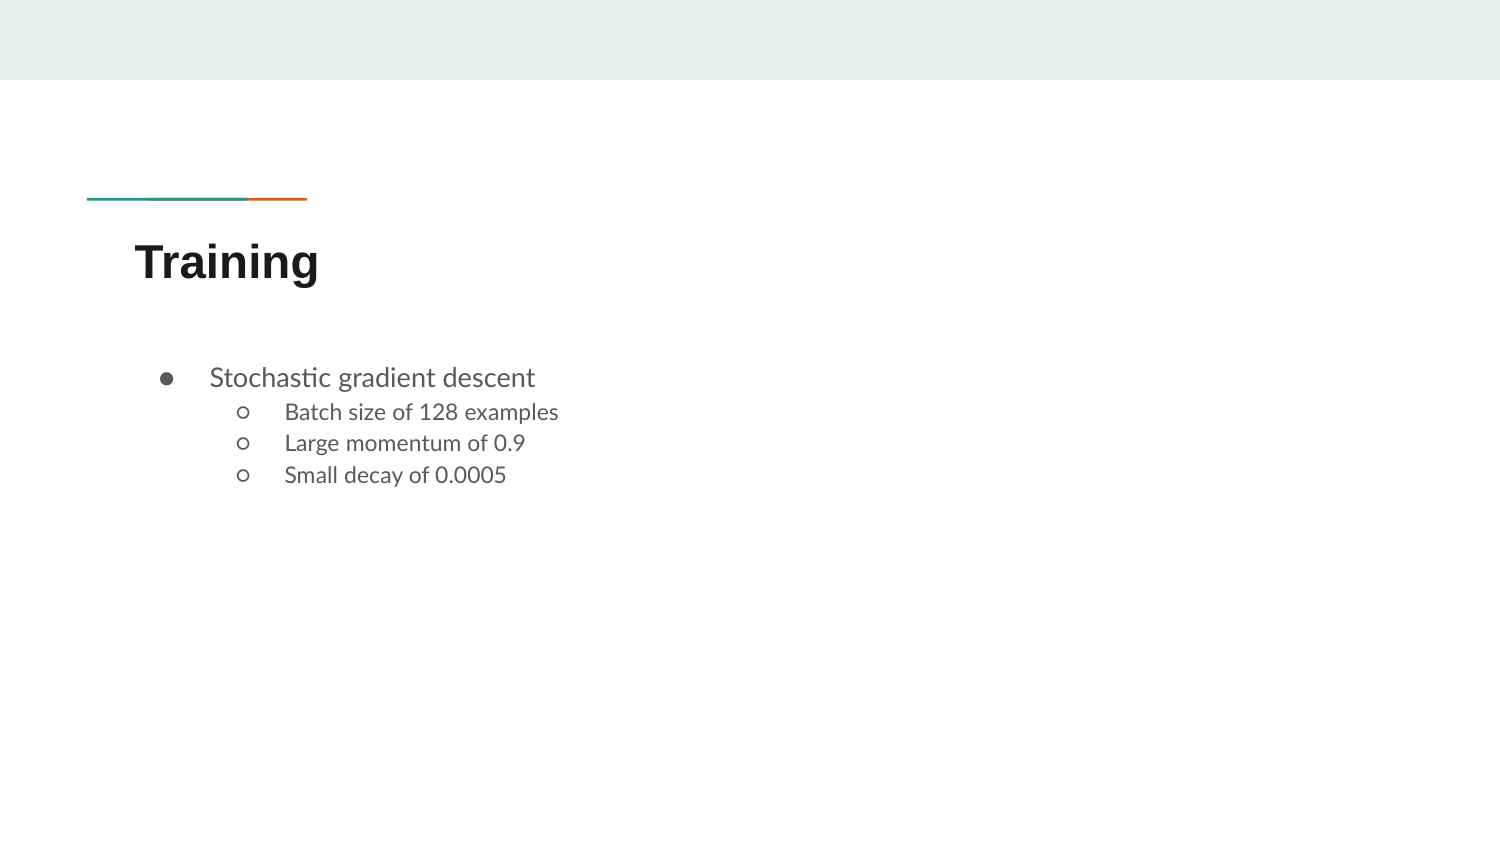

# Training
Stochastic gradient descent
Batch size of 128 examples
Large momentum of 0.9
Small decay of 0.0005